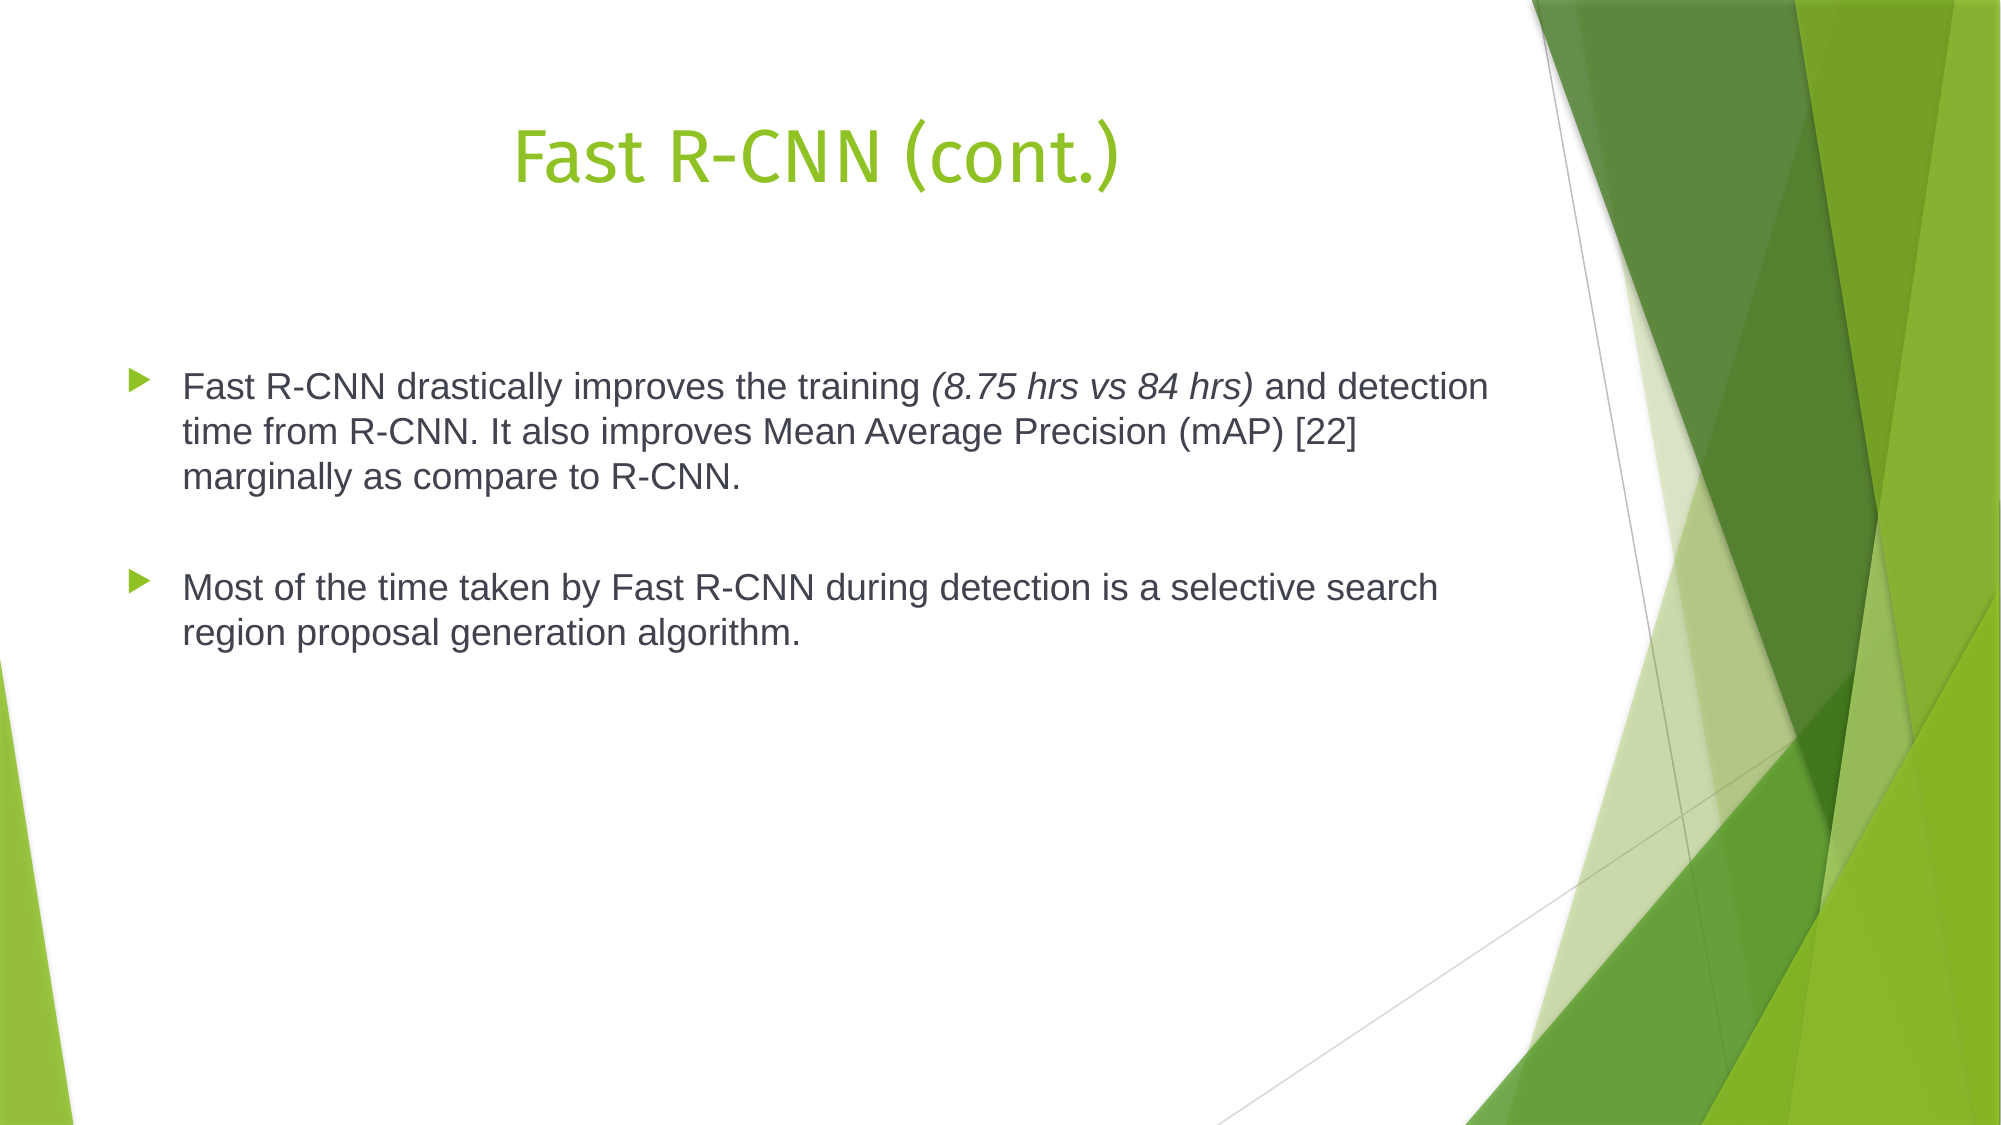

# Fast R-CNN (cont.)
Fast R-CNN drastically improves the training (8.75 hrs vs 84 hrs) and detection time from R-CNN. It also improves Mean Average Precision (mAP) [22] marginally as compare to R-CNN.
Most of the time taken by Fast R-CNN during detection is a selective search region proposal generation algorithm.